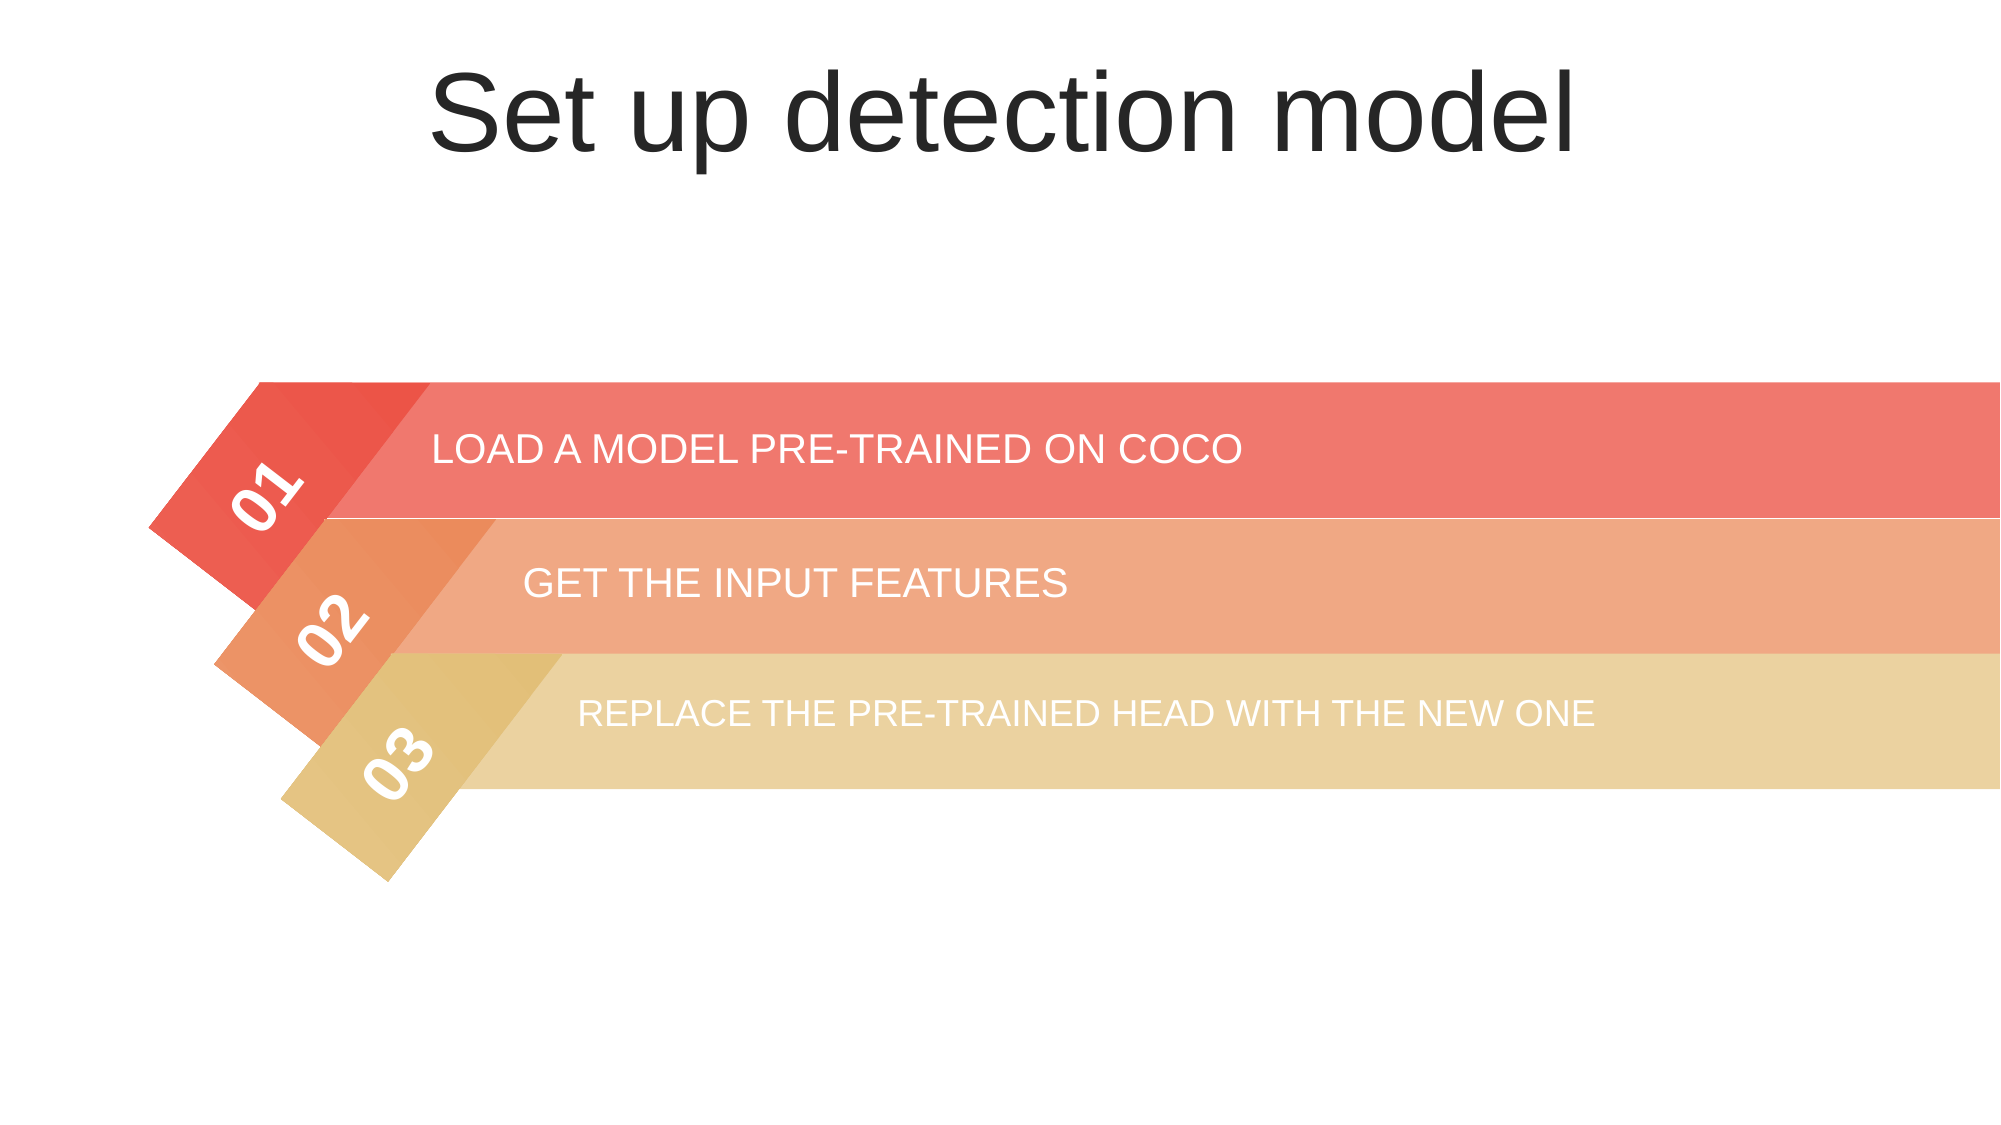

Set up detection model

LOAD A MODEL PRE-TRAINED ON COCO
01

GET THE INPUT FEATURES
02

REPLACE THE PRE-TRAINED HEAD WITH THE NEW ONE

03
I hope and I believe that this Template will your Time, Money and Reputation. Get a modern PowerPoint  Presentation that is beautifully designed.
04